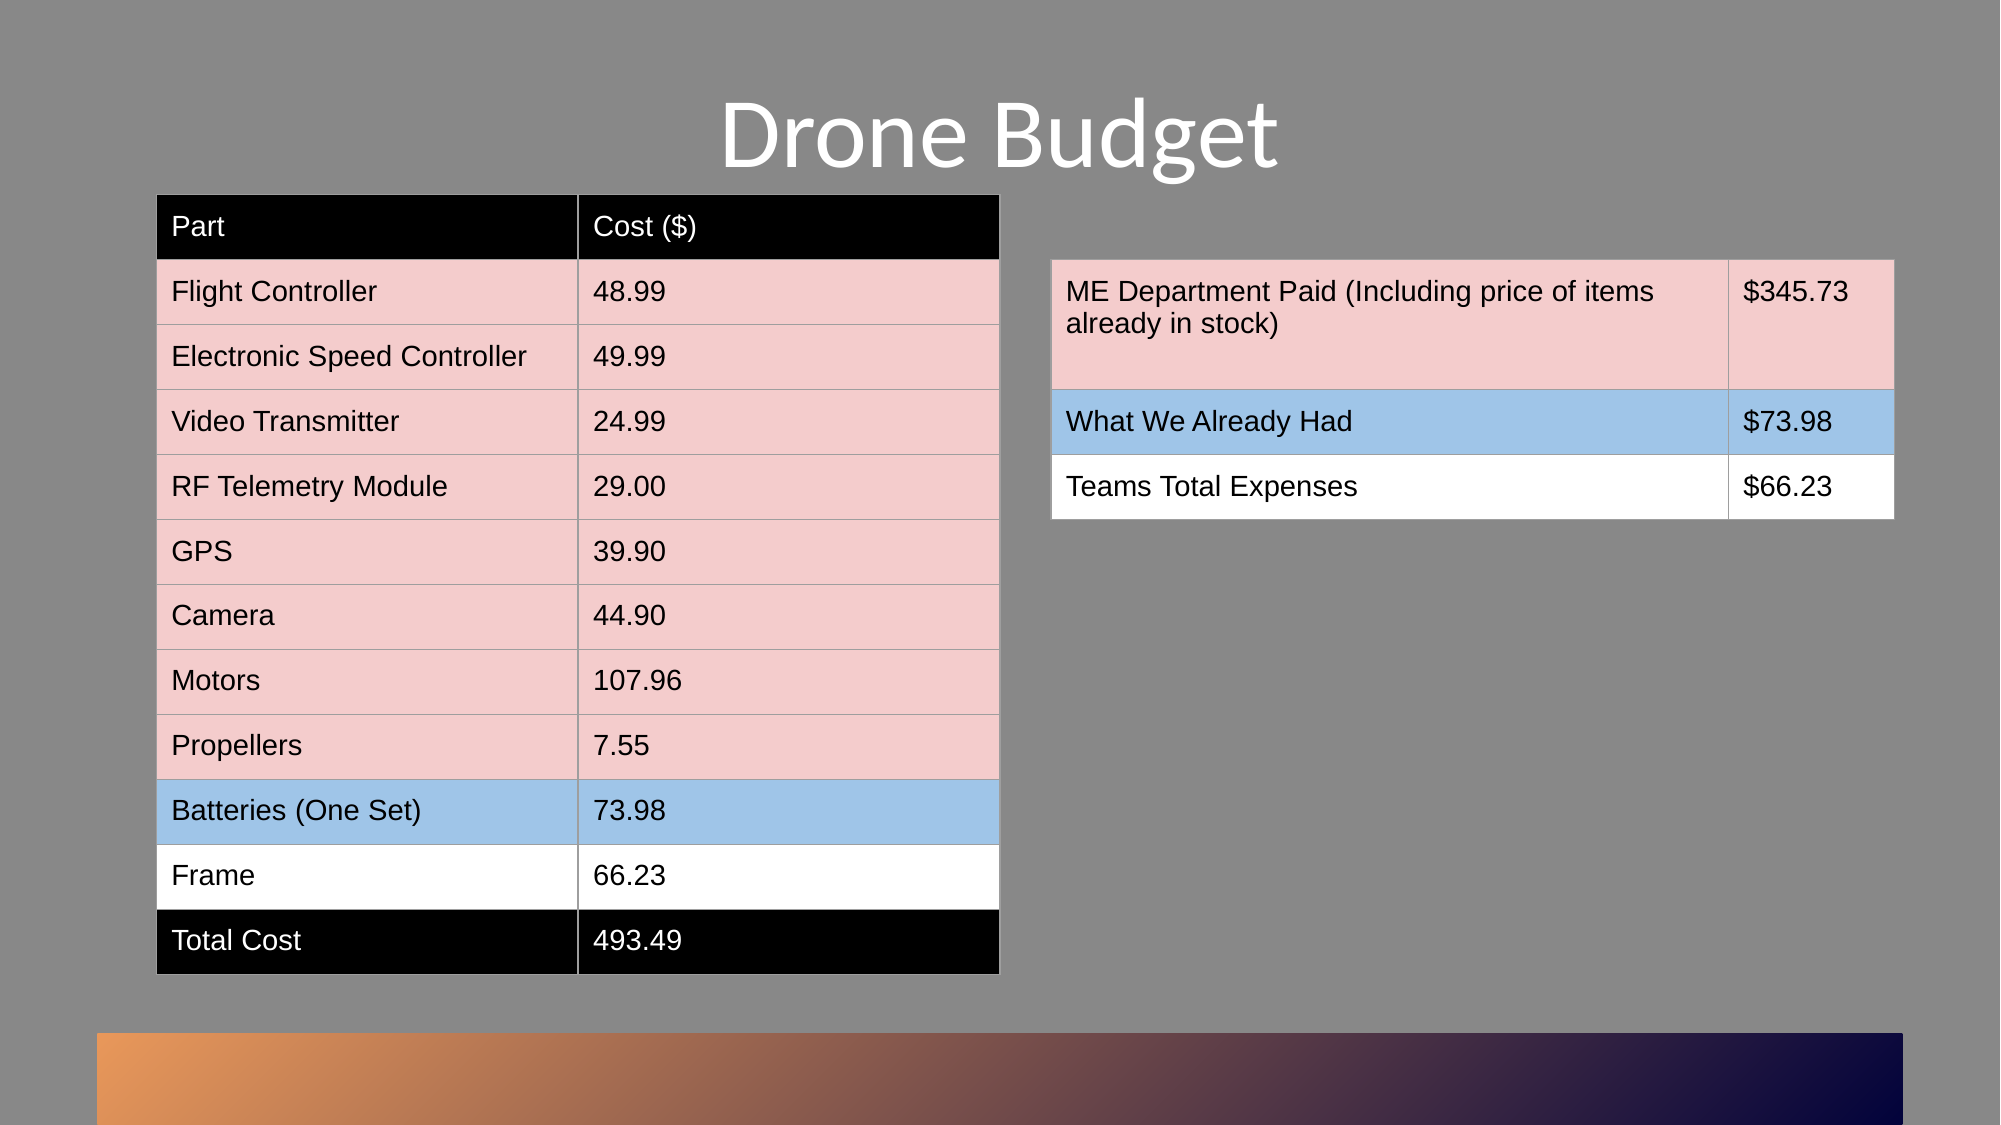

# Drone Budget
| Part | Cost ($) |
| --- | --- |
| Flight Controller | 48.99 |
| Electronic Speed Controller | 49.99 |
| Video Transmitter | 24.99 |
| RF Telemetry Module | 29.00 |
| GPS | 39.90 |
| Camera | 44.90 |
| Motors | 107.96 |
| Propellers | 7.55 |
| Batteries (One Set) | 73.98 |
| Frame | 66.23 |
| Total Cost | 493.49 |
| ME Department Paid (Including price of items already in stock) | $345.73 |
| --- | --- |
| What We Already Had | $73.98 |
| Teams Total Expenses | $66.23 |

54